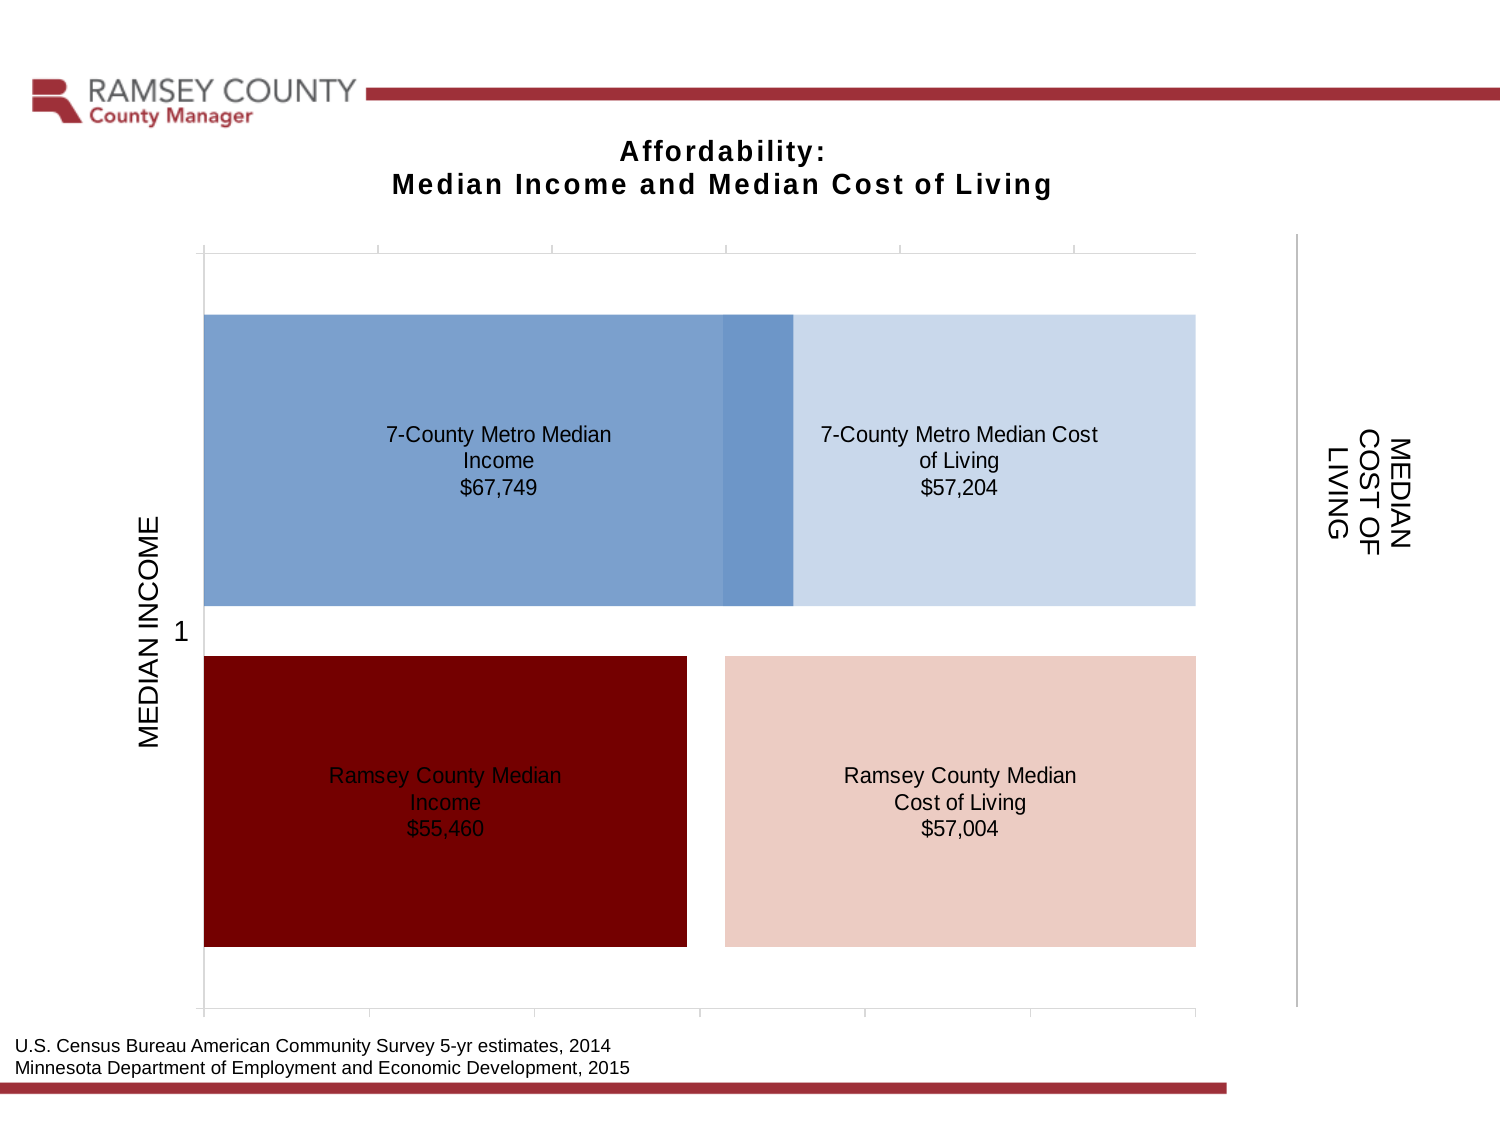

### Chart: Affordability:
Median Income and Median Cost of Living

| Category | Ramsey County Median Income | 7-County Metro Median Income | Ramsey County Median Cost of Living | 7-County Metro Median Cost of Living |
|---|---|---|---|---|
U.S. Census Bureau American Community Survey 5-yr estimates, 2014
Minnesota Department of Employment and Economic Development, 2015